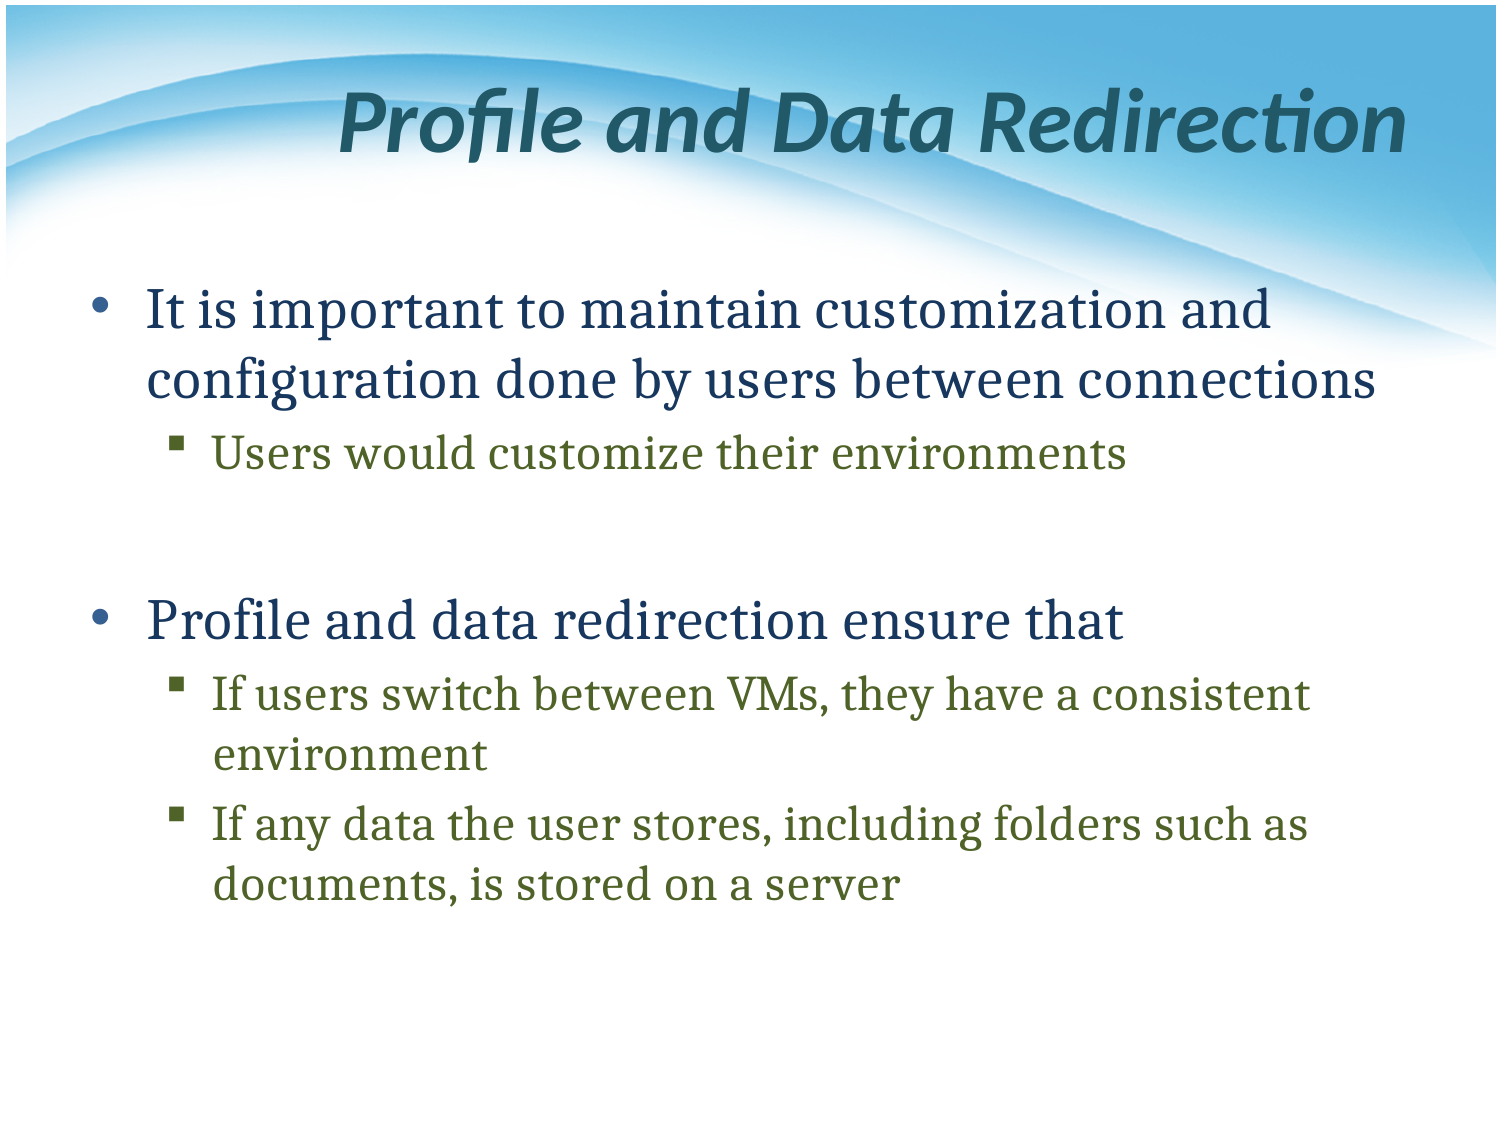

# Profile and Data Redirection
It is important to maintain customization and configuration done by users between connections
Users would customize their environments

Profile and data redirection ensure that
If users switch between VMs, they have a consistent environment
If any data the user stores, including folders such as documents, is stored on a server